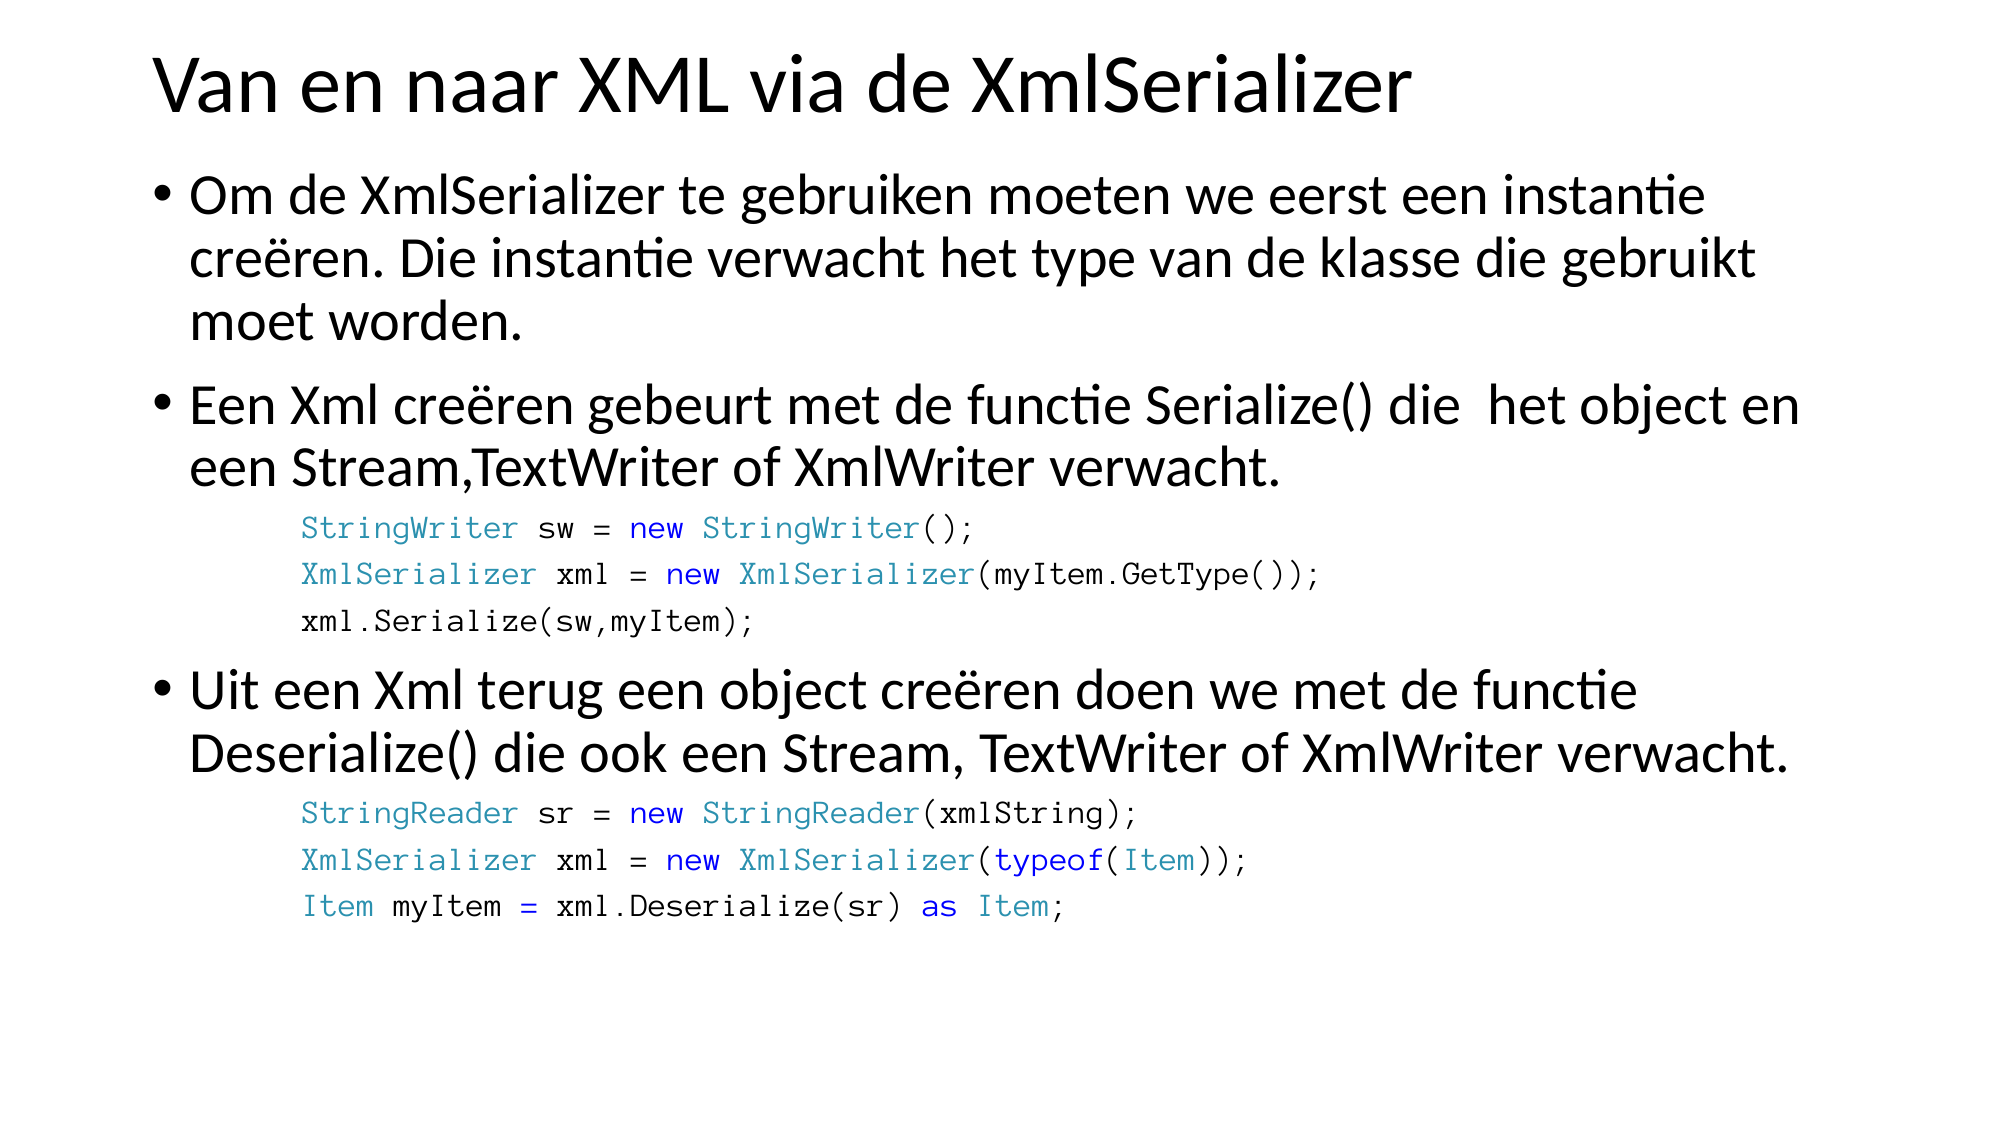

# Van en naar XML via de XmlSerializer
Om de XmlSerializer te gebruiken moeten we eerst een instantie creëren. Die instantie verwacht het type van de klasse die gebruikt moet worden.
Een Xml creëren gebeurt met de functie Serialize() die  het object en een Stream,TextWriter of XmlWriter verwacht.
StringWriter sw = new StringWriter();
XmlSerializer xml = new XmlSerializer(myItem.GetType());
xml.Serialize(sw,myItem);
Uit een Xml terug een object creëren doen we met de functie Deserialize() die ook een Stream, TextWriter of XmlWriter verwacht.
StringReader sr = new StringReader(xmlString);
XmlSerializer xml = new XmlSerializer(typeof(Item));
Item myItem = xml.Deserialize(sr) as Item;